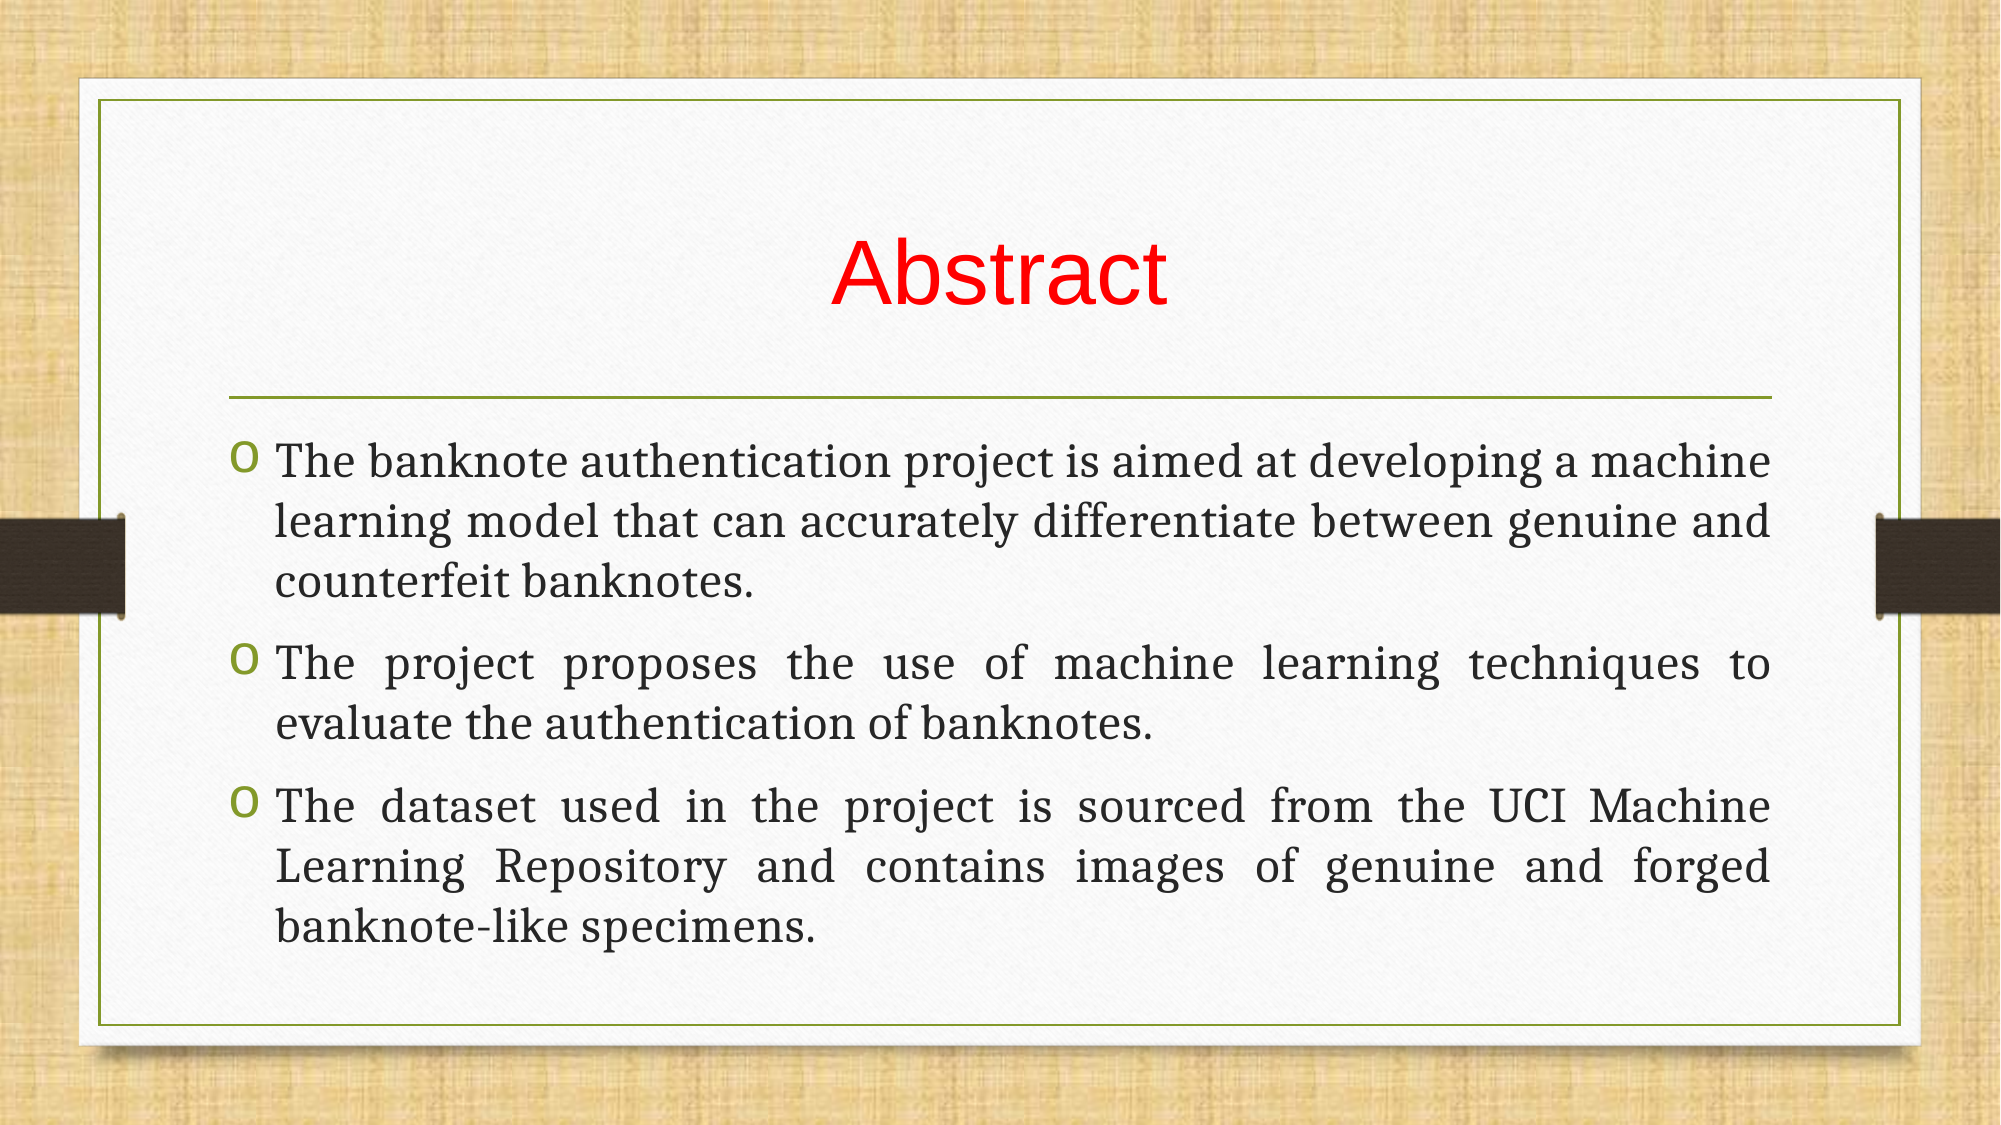

# Abstract
The banknote authentication project is aimed at developing a machine learning model that can accurately differentiate between genuine and counterfeit banknotes.
The project proposes the use of machine learning techniques to evaluate the authentication of banknotes.
The dataset used in the project is sourced from the UCI Machine Learning Repository and contains images of genuine and forged banknote-like specimens.